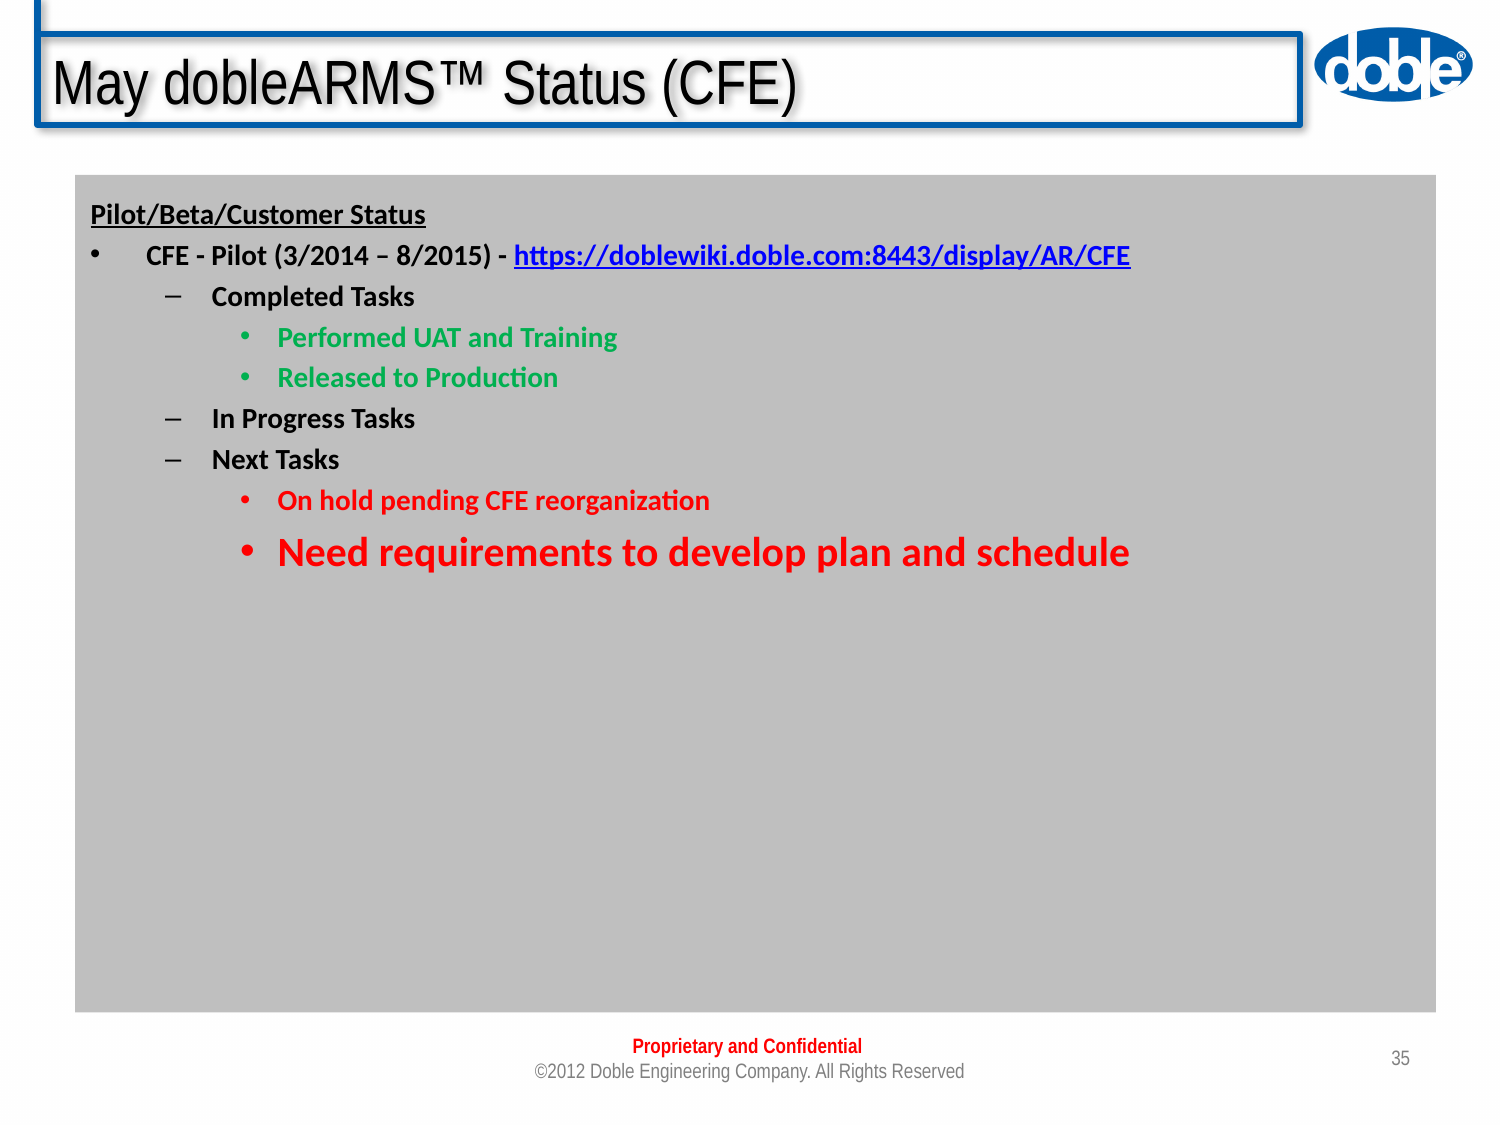

# May dobleARMS™ Status (CFE)

Pilot/Beta/Customer Status
CFE - Pilot (3/2014 – 8/2015) - https://doblewiki.doble.com:8443/display/AR/CFE
Completed Tasks
Performed UAT and Training
Released to Production
In Progress Tasks
Next Tasks
On hold pending CFE reorganization
Need requirements to develop plan and schedule